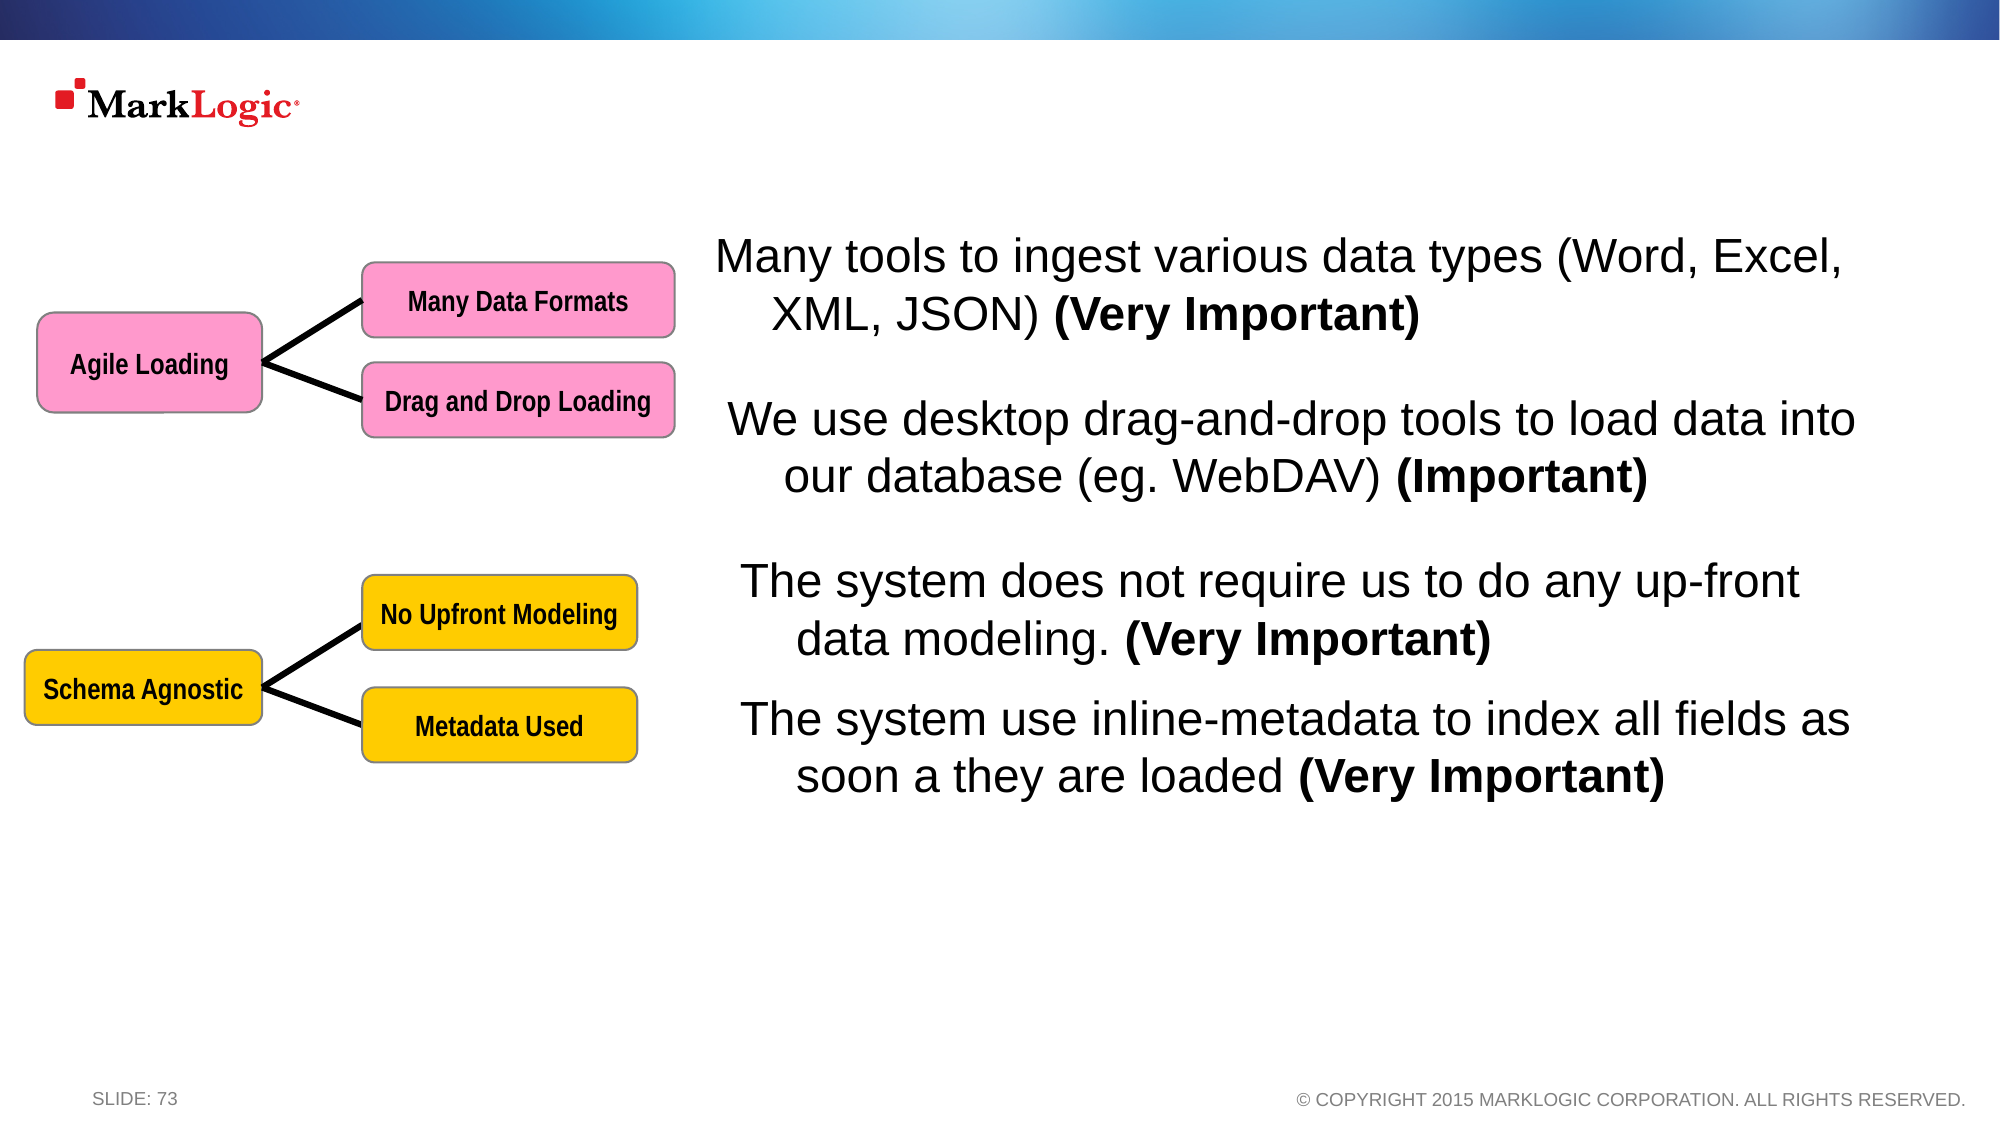

Many tools to ingest various data types (Word, Excel, XML, JSON) (Very Important)
Many Data Formats
Agile Loading
Drag and Drop Loading
We use desktop drag-and-drop tools to load data into our database (eg. WebDAV) (Important)
The system does not require us to do any up-front data modeling. (Very Important)
No Upfront Modeling
Schema Agnostic
Metadata Used
The system use inline-metadata to index all fields as soon a they are loaded (Very Important)